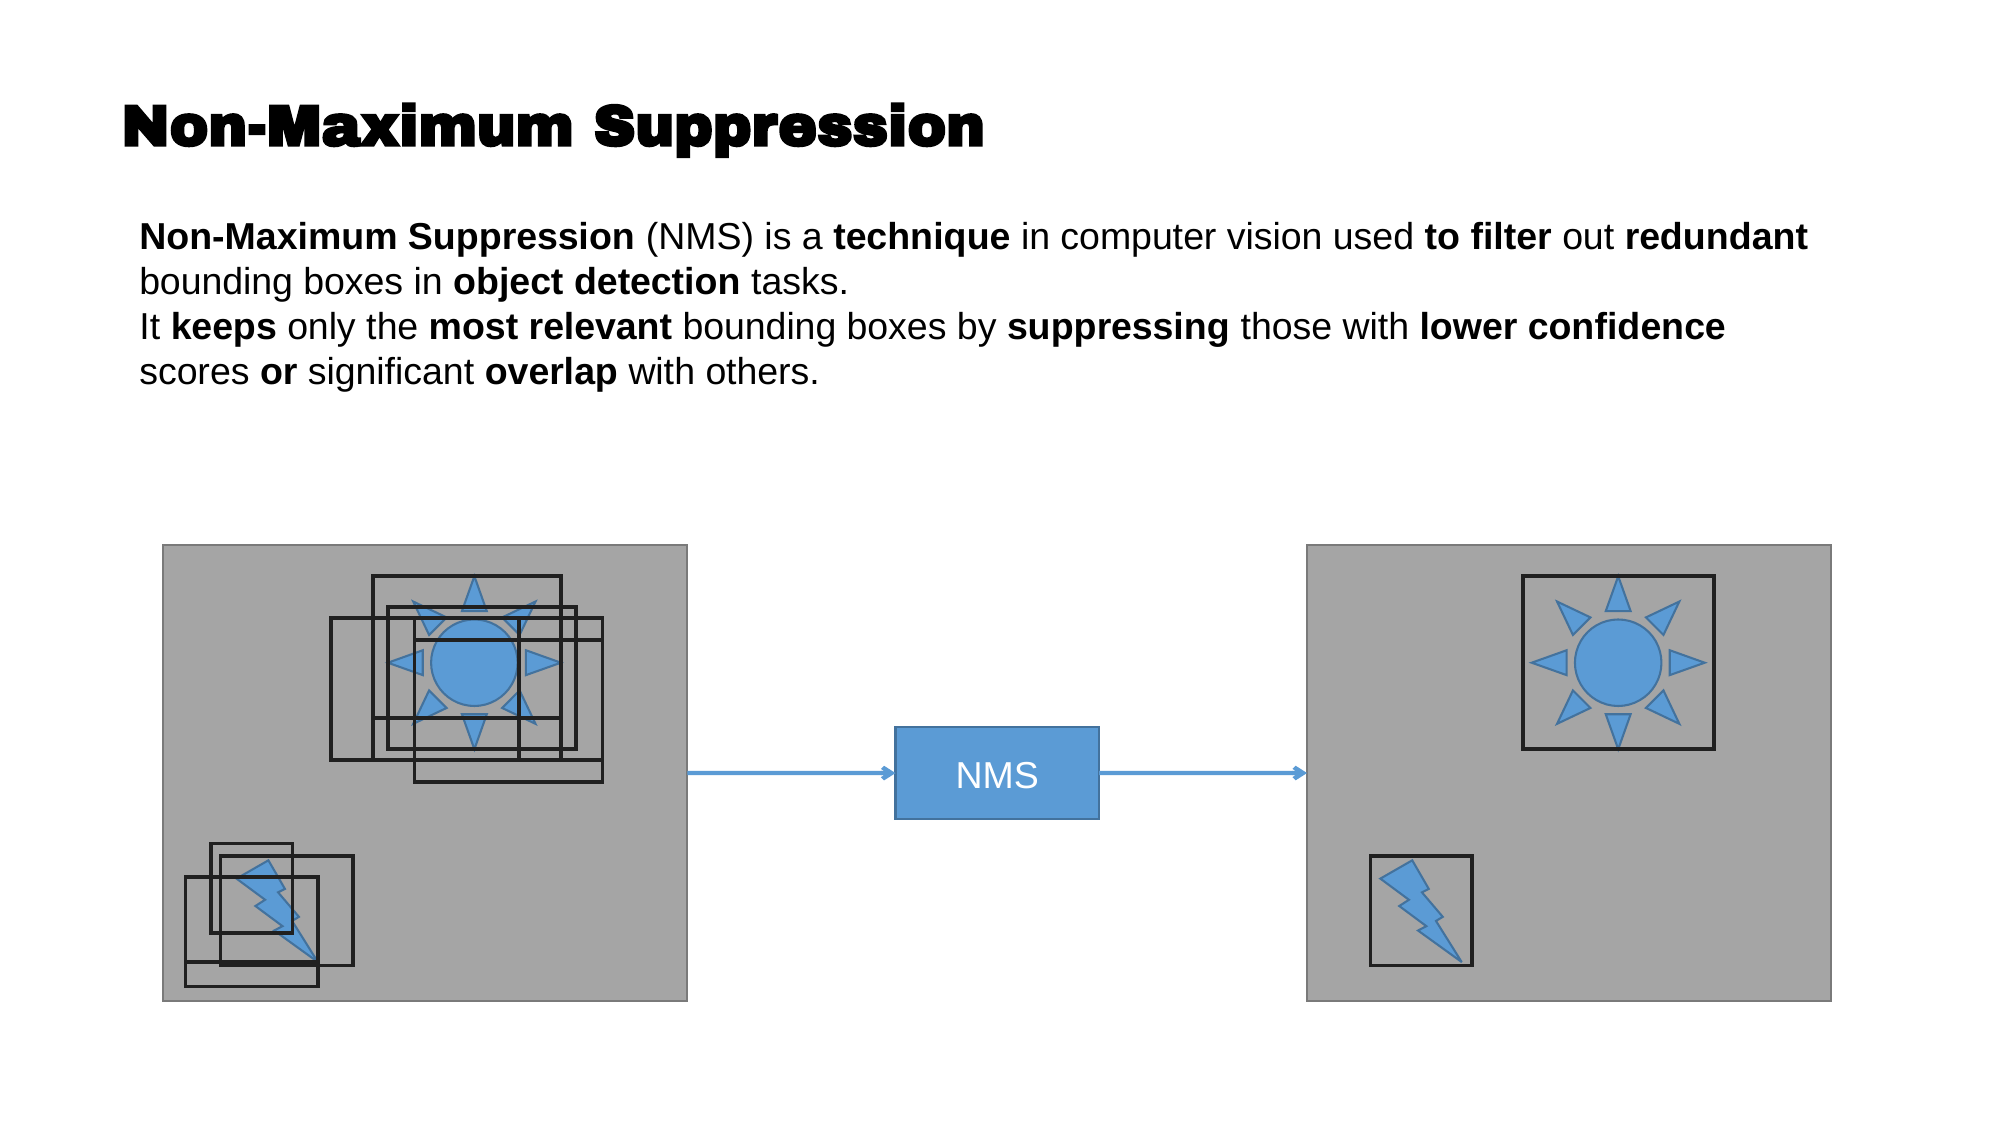

# Non-Maximum Suppression
Non-Maximum Suppression (NMS) is a technique in computer vision used to filter out redundant bounding boxes in object detection tasks.
It keeps only the most relevant bounding boxes by suppressing those with lower confidence scores or significant overlap with others.

NMS